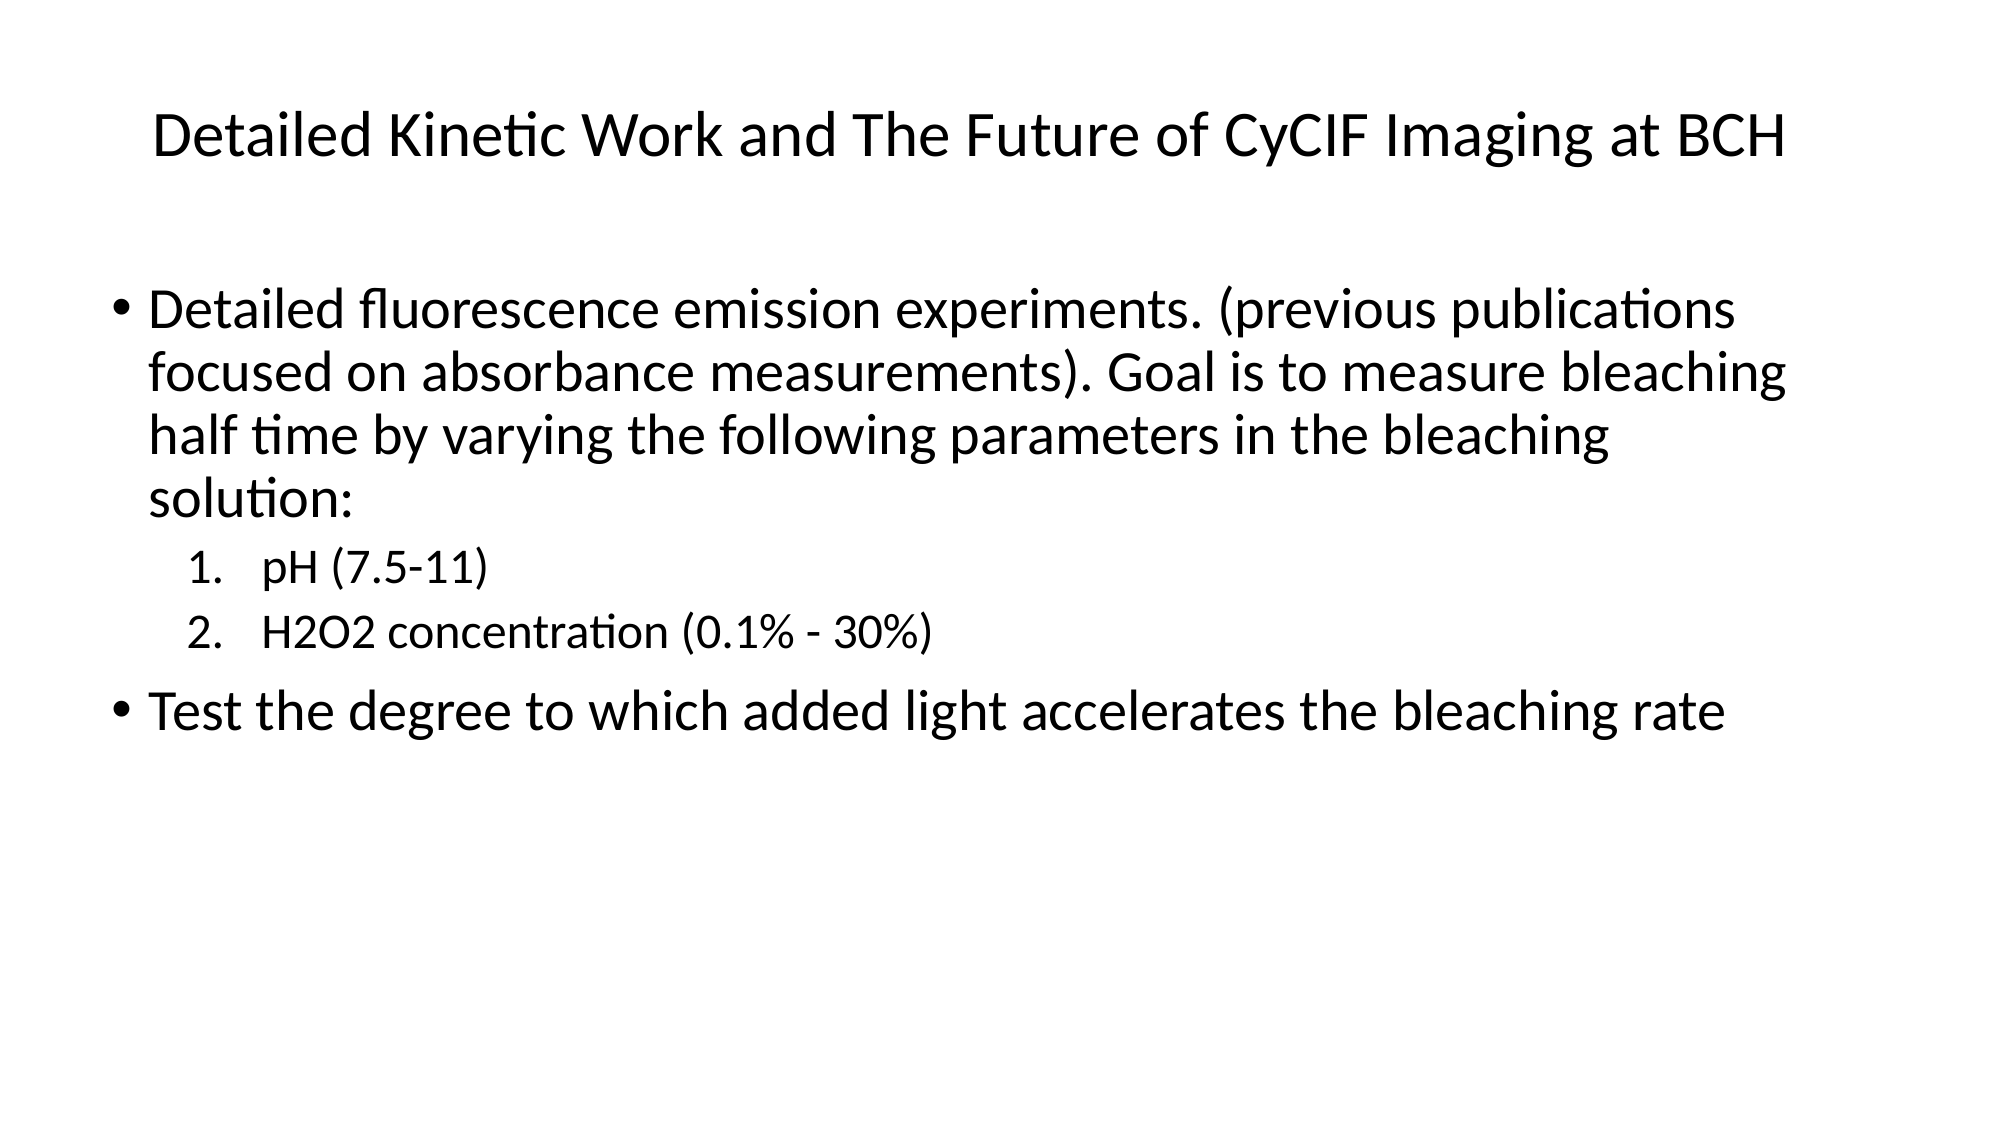

# Detailed Kinetic Work and The Future of CyCIF Imaging at BCH
Detailed fluorescence emission experiments. (previous publications focused on absorbance measurements). Goal is to measure bleaching half time by varying the following parameters in the bleaching solution:
pH (7.5-11)
H2O2 concentration (0.1% - 30%)
Test the degree to which added light accelerates the bleaching rate